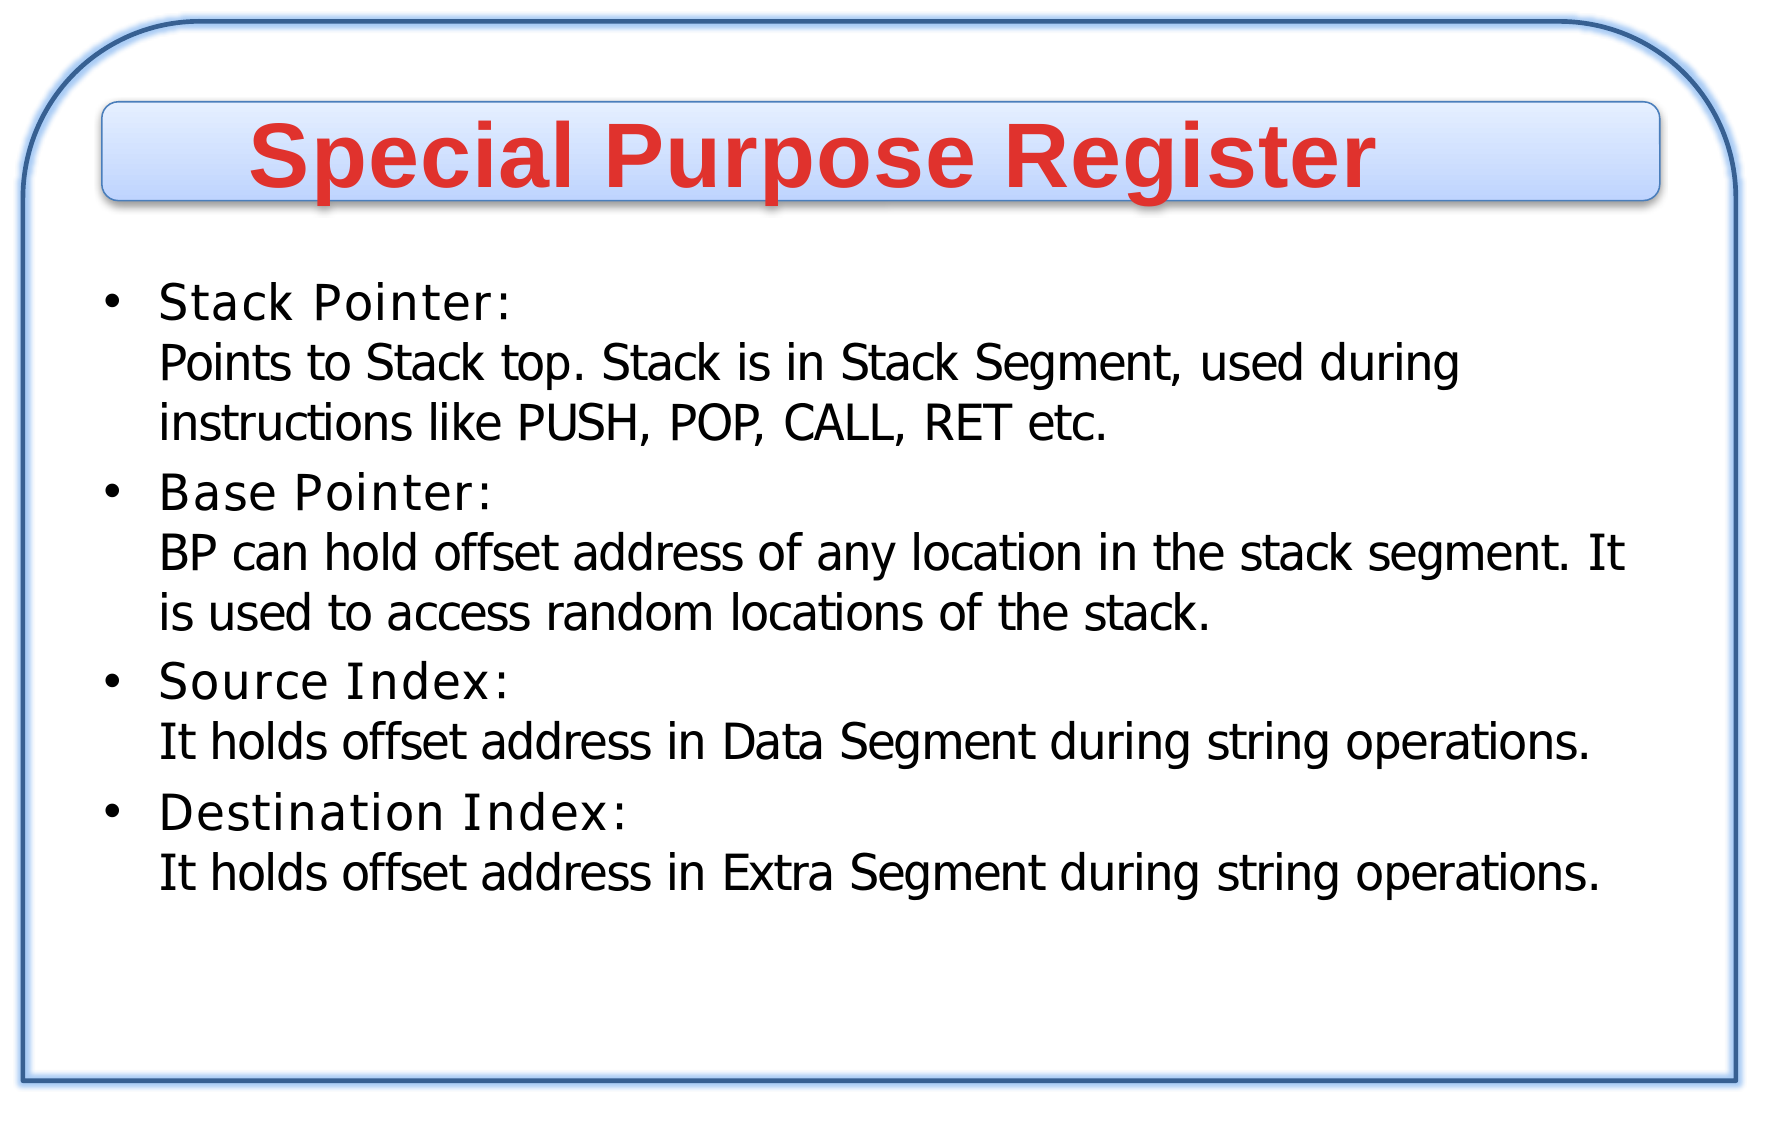

Special Purpose Register
Stack Pointer: 
Points to Stack top. Stack is in Stack Segment, used during instructions like PUSH, POP, CALL, RET etc.
Base Pointer: 
BP can hold offset address of any location in the stack segment. It is used to access random locations of the stack.
Source Index: 
It holds offset address in Data Segment during string operations.
Destination Index: 
It holds offset address in Extra Segment during string operations.